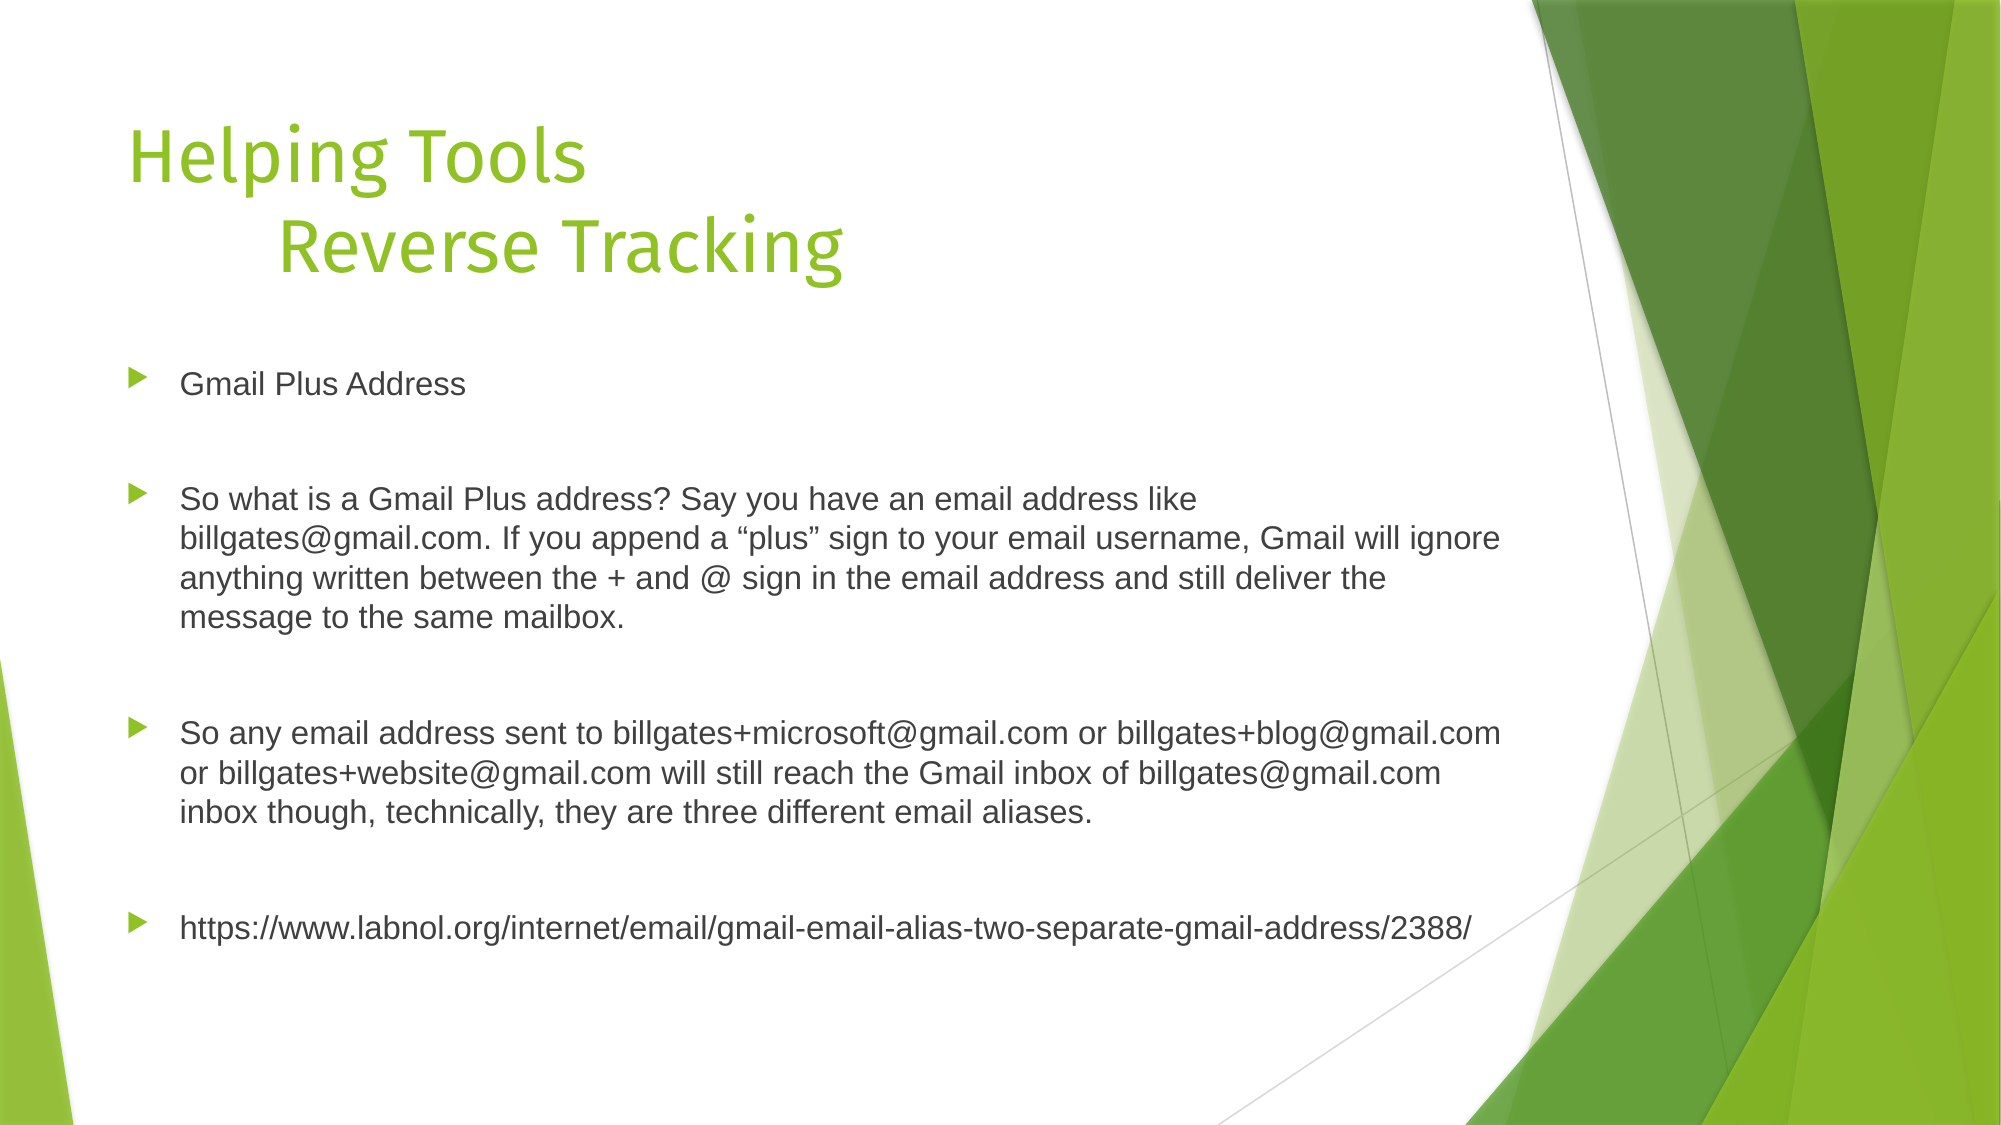

# Helping Tools Reverse Tracking
Gmail Plus Address

So what is a Gmail Plus address? Say you have an email address like billgates@gmail.com. If you append a “plus” sign to your email username, Gmail will ignore anything written between the + and @ sign in the email address and still deliver the message to the same mailbox.

So any email address sent to billgates+microsoft@gmail.com or billgates+blog@gmail.com or billgates+website@gmail.com will still reach the Gmail inbox of billgates@gmail.com inbox though, technically, they are three different email aliases.

https://www.labnol.org/internet/email/gmail-email-alias-two-separate-gmail-address/2388/